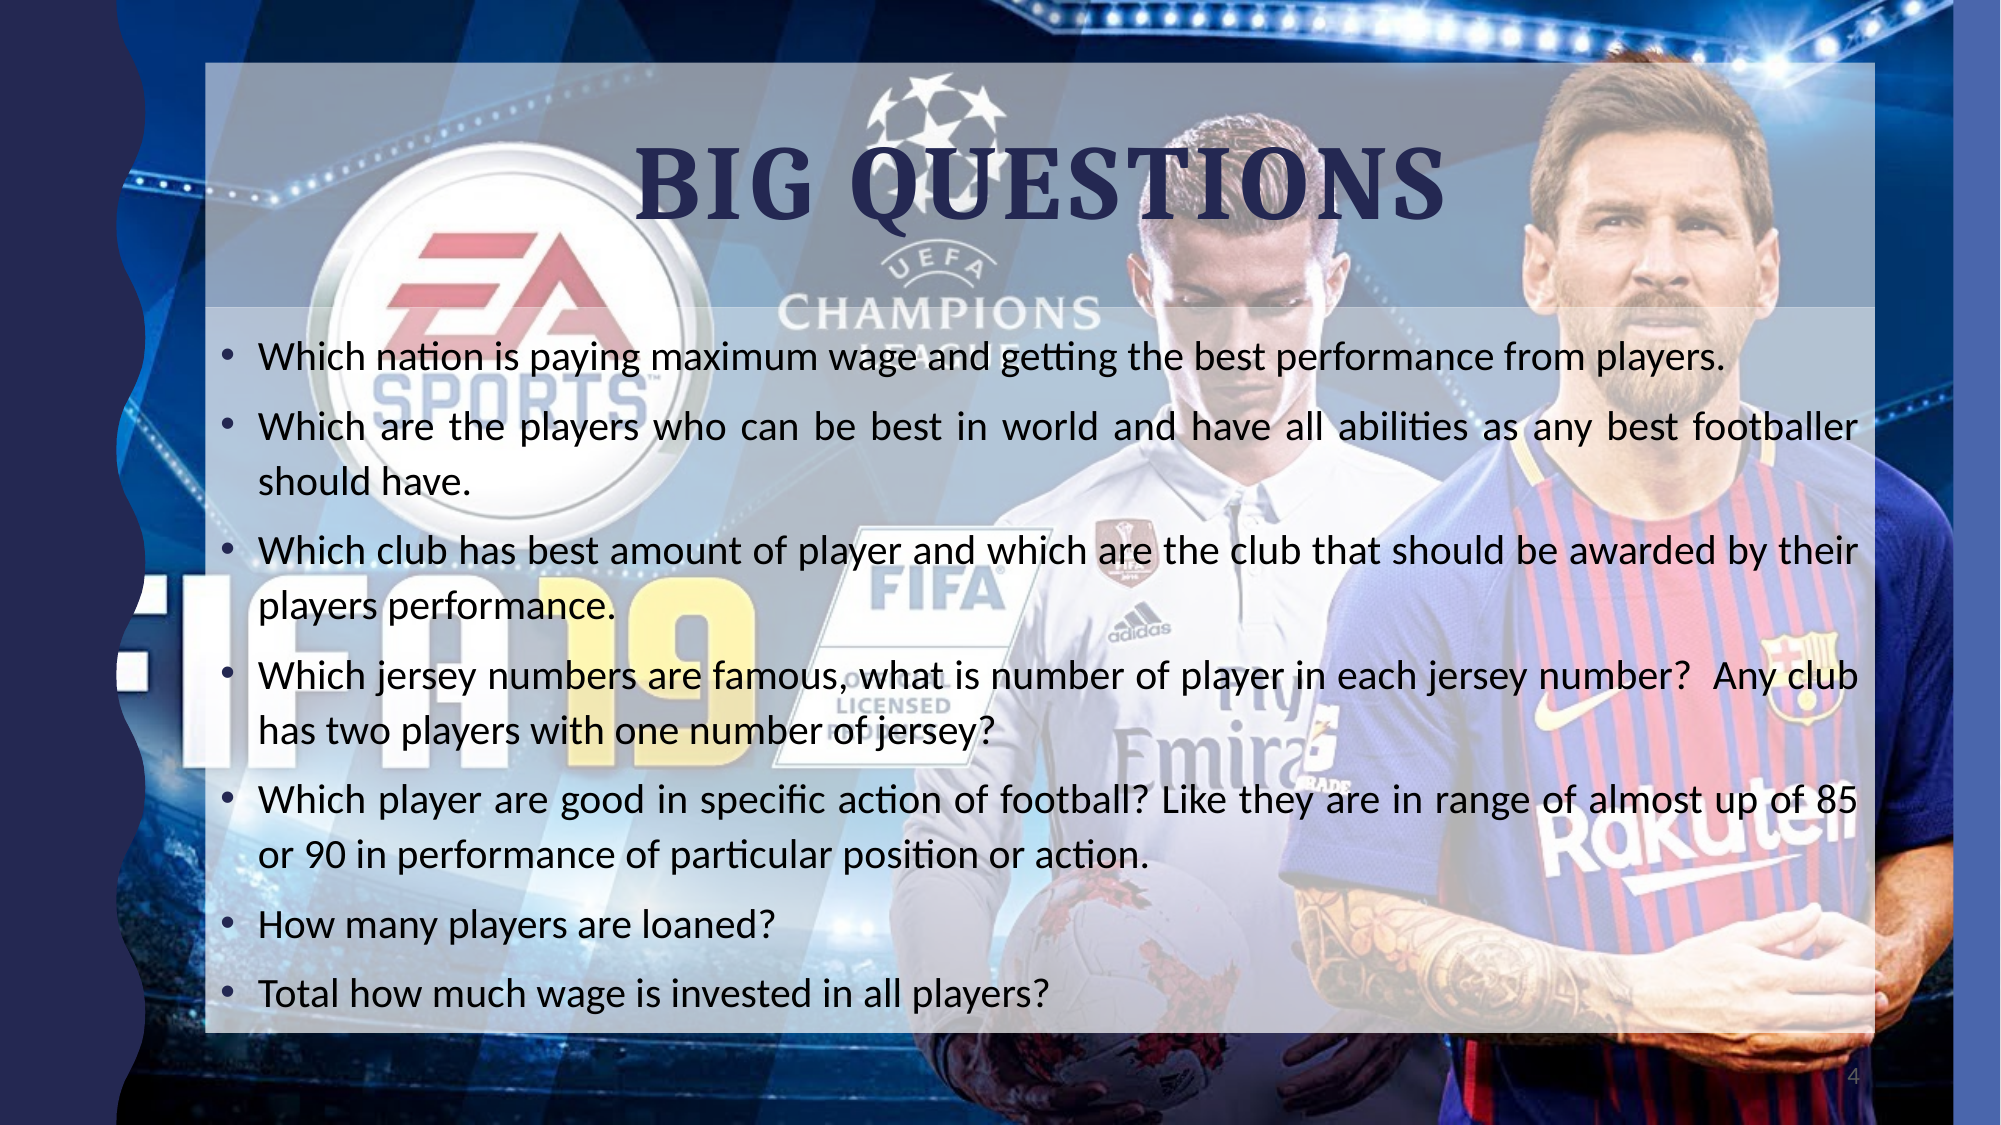

# Big Questions
Which nation is paying maximum wage and getting the best performance from players.
Which are the players who can be best in world and have all abilities as any best footballer should have.
Which club has best amount of player and which are the club that should be awarded by their players performance.
Which jersey numbers are famous, what is number of player in each jersey number?  Any club has two players with one number of jersey?
Which player are good in specific action of football? Like they are in range of almost up of 85 or 90 in performance of particular position or action.
How many players are loaned?
Total how much wage is invested in all players?
4